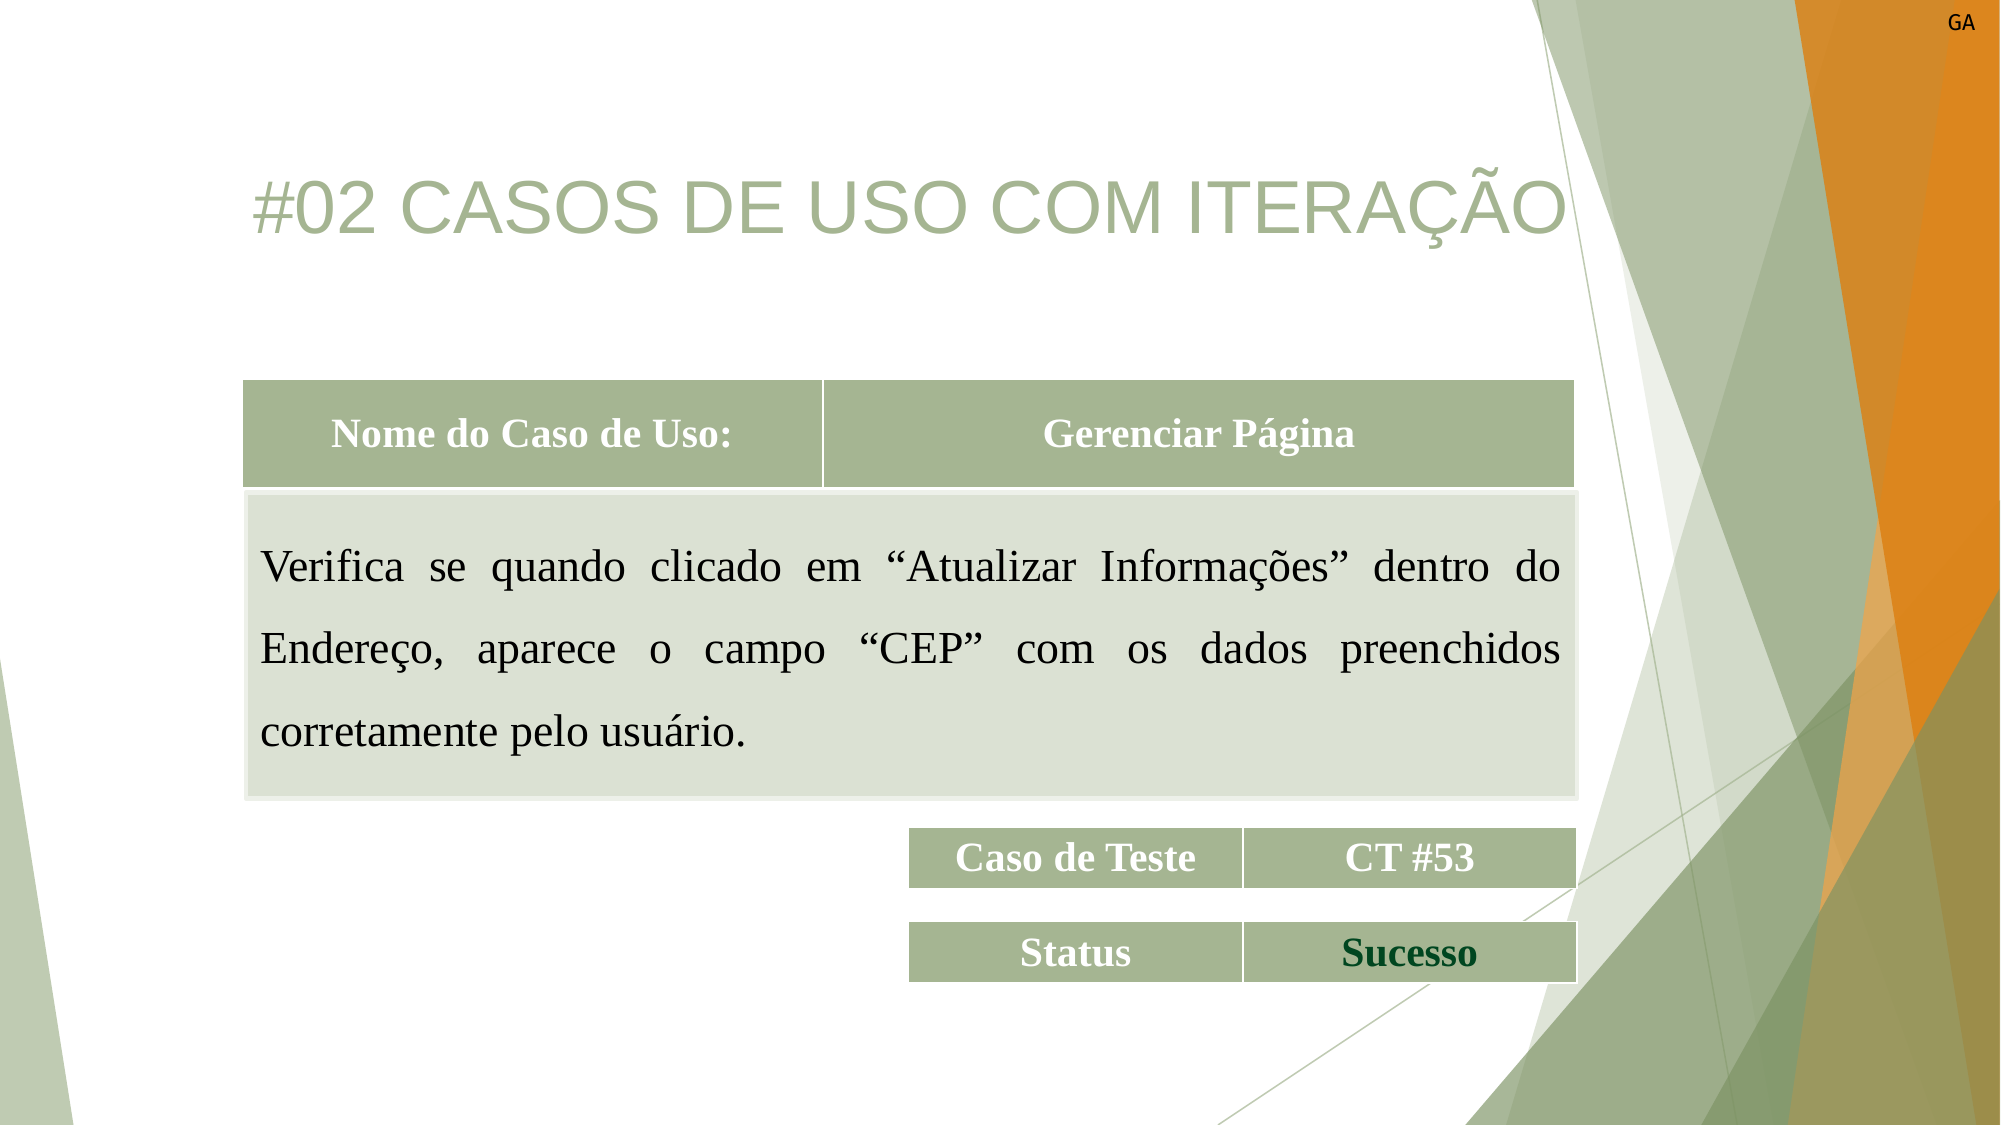

GA
#02 CASOS DE USO COM ITERAÇÃO
| Nome do Caso de Uso: | Gerenciar Página |
| --- | --- |

Verifica se quando clicado em “Atualizar Informações” dentro do Endereço, aparece o campo “CEP” com os dados preenchidos corretamente pelo usuário.

| Caso de Teste | CT #53 |
| --- | --- |
| Status | Sucesso |
| --- | --- |